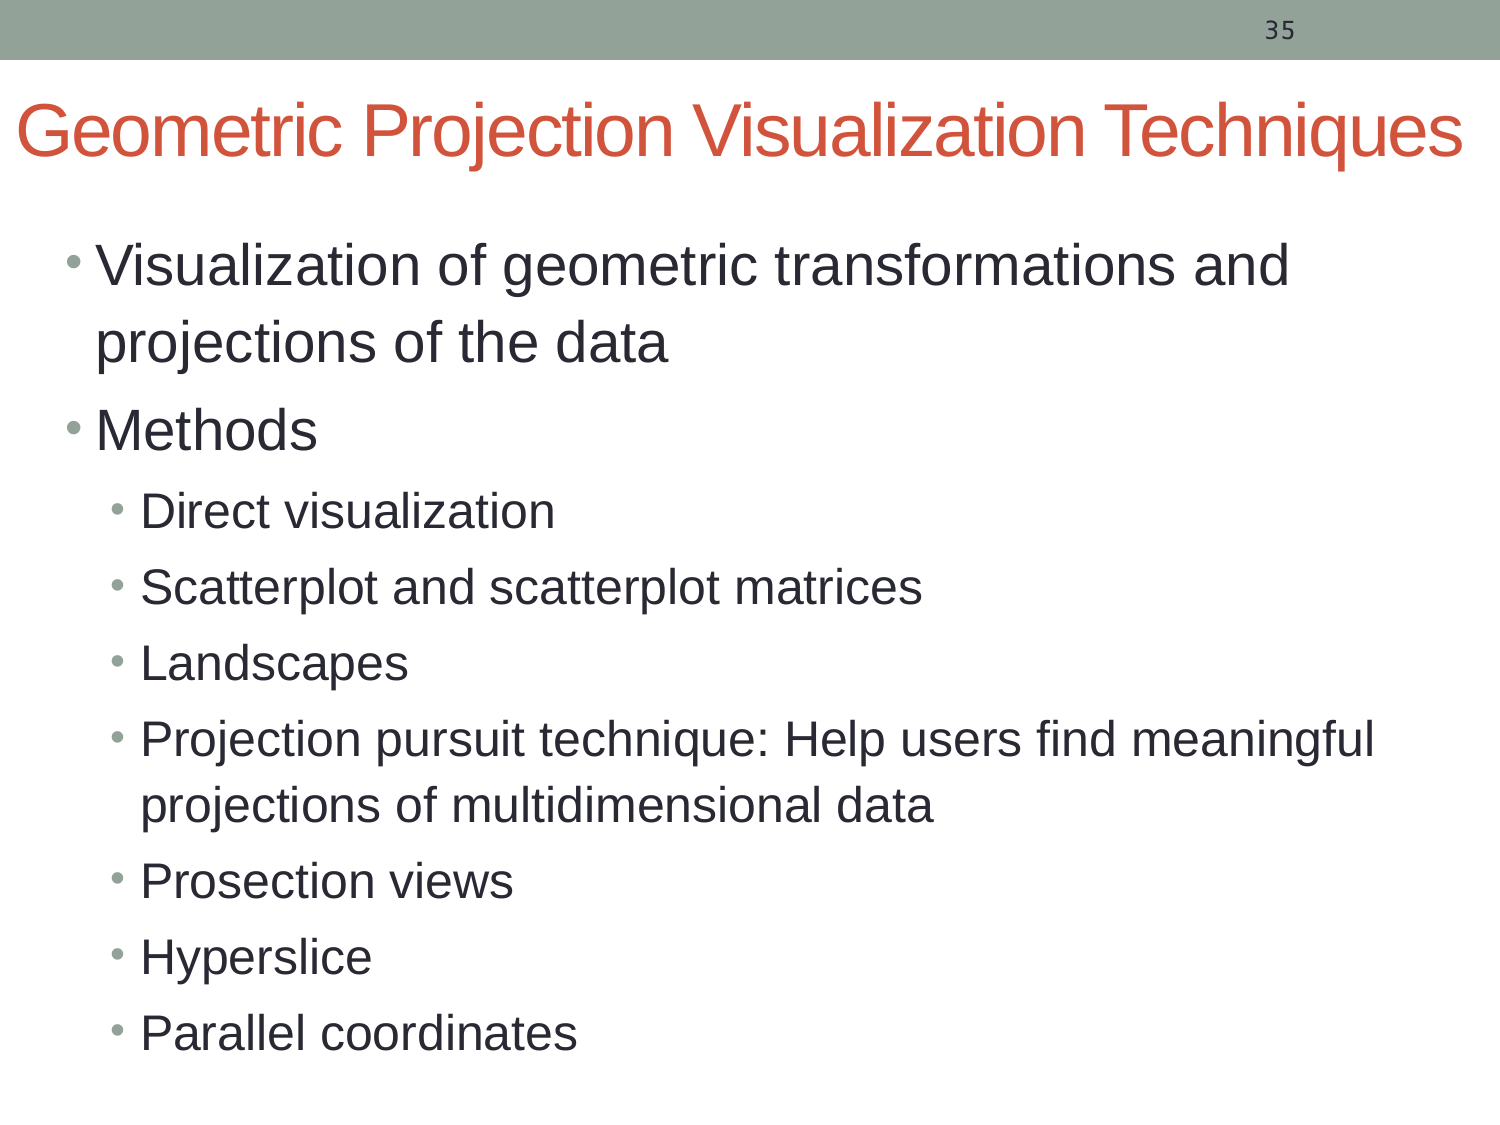

# Geometric Projection Visualization Techniques
35
Visualization of geometric transformations and projections of the data
Methods
Direct visualization
Scatterplot and scatterplot matrices
Landscapes
Projection pursuit technique: Help users find meaningful projections of multidimensional data
Prosection views
Hyperslice
Parallel coordinates